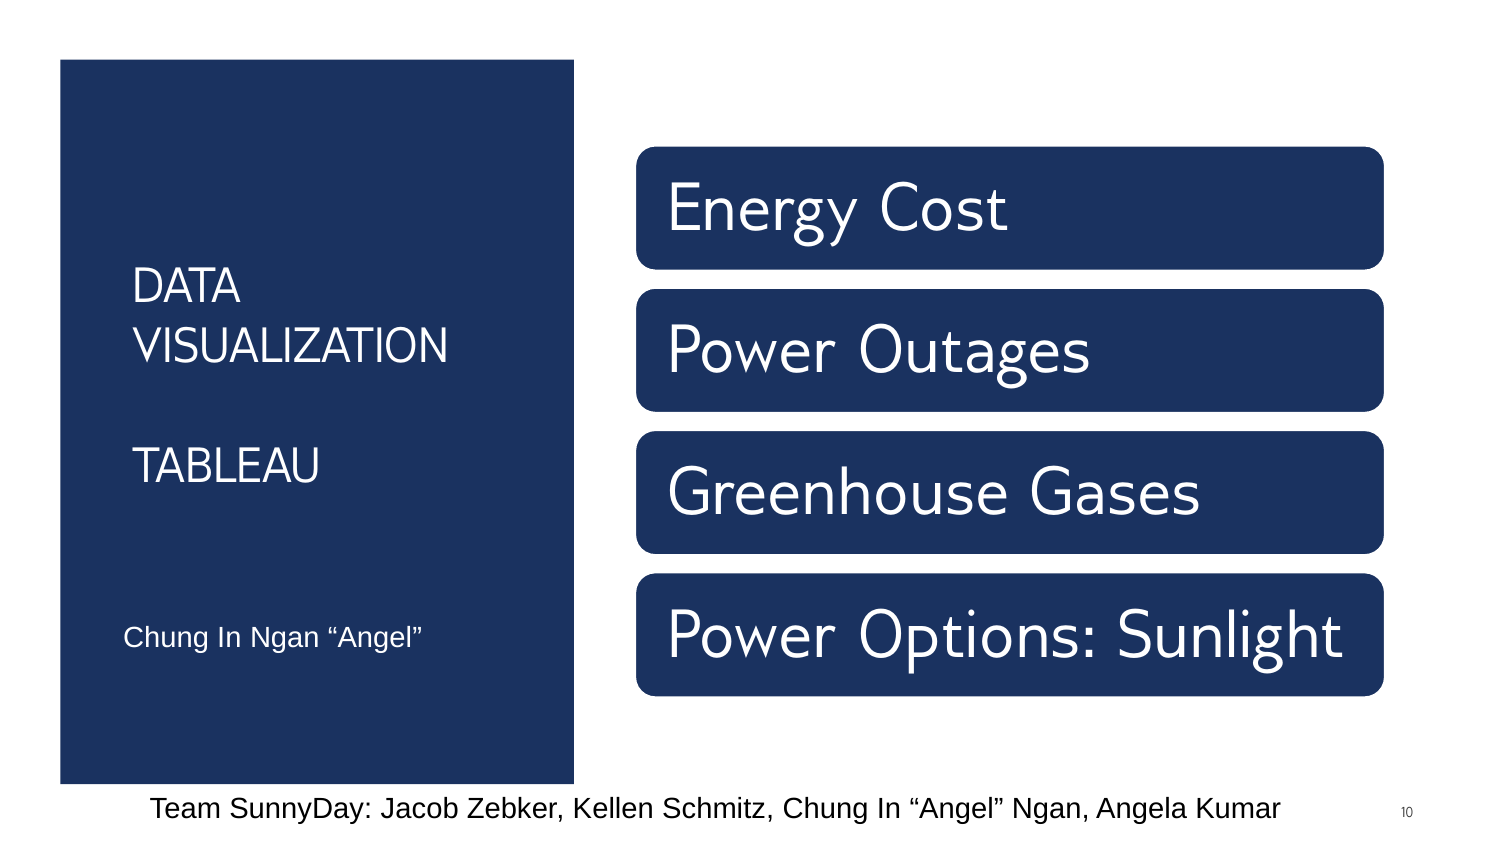

# DATA Visualization Tableau
Energy Cost
Power Outages
Greenhouse Gases
Power Options: Sunlight
Chung In Ngan “Angel”
Team SunnyDay: Jacob Zebker, Kellen Schmitz, Chung In “Angel” Ngan, Angela Kumar
10